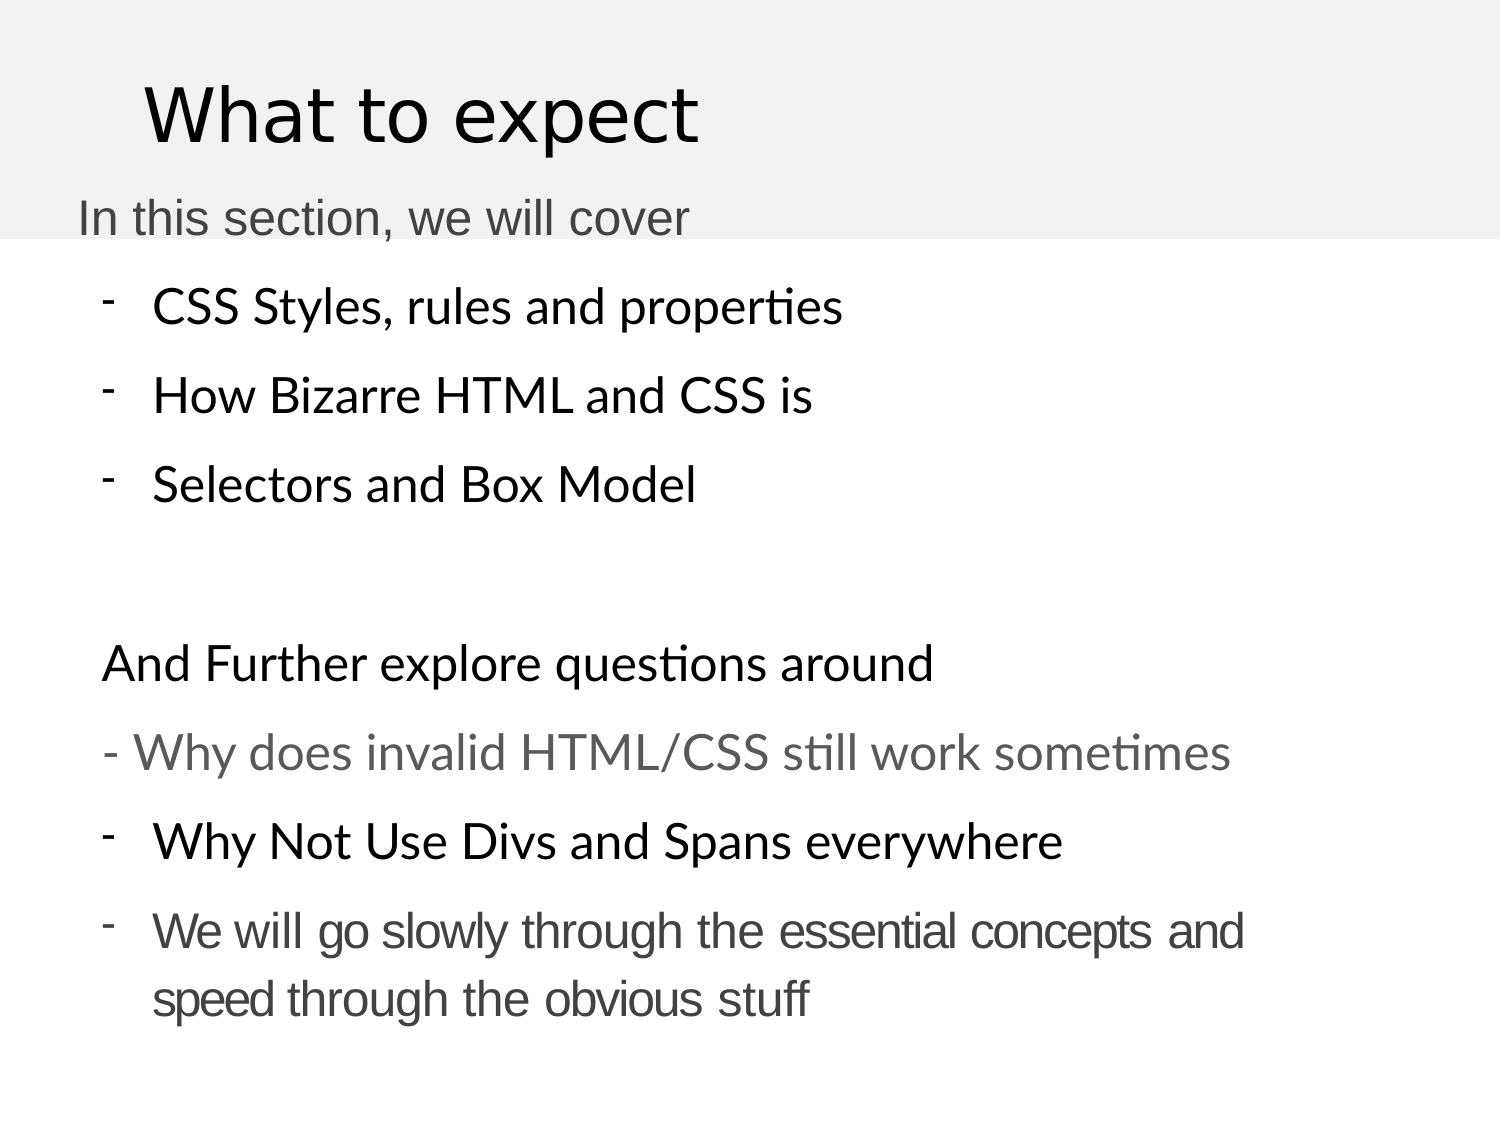

# What to expect
In this section, we will cover
CSS Styles, rules and properties
How Bizarre HTML and CSS is
Selectors and Box Model

And Further explore questions around
- Why does invalid HTML/CSS still work sometimes
Why Not Use Divs and Spans everywhere
We will go slowly through the essential concepts and  speed through the obvious stuff